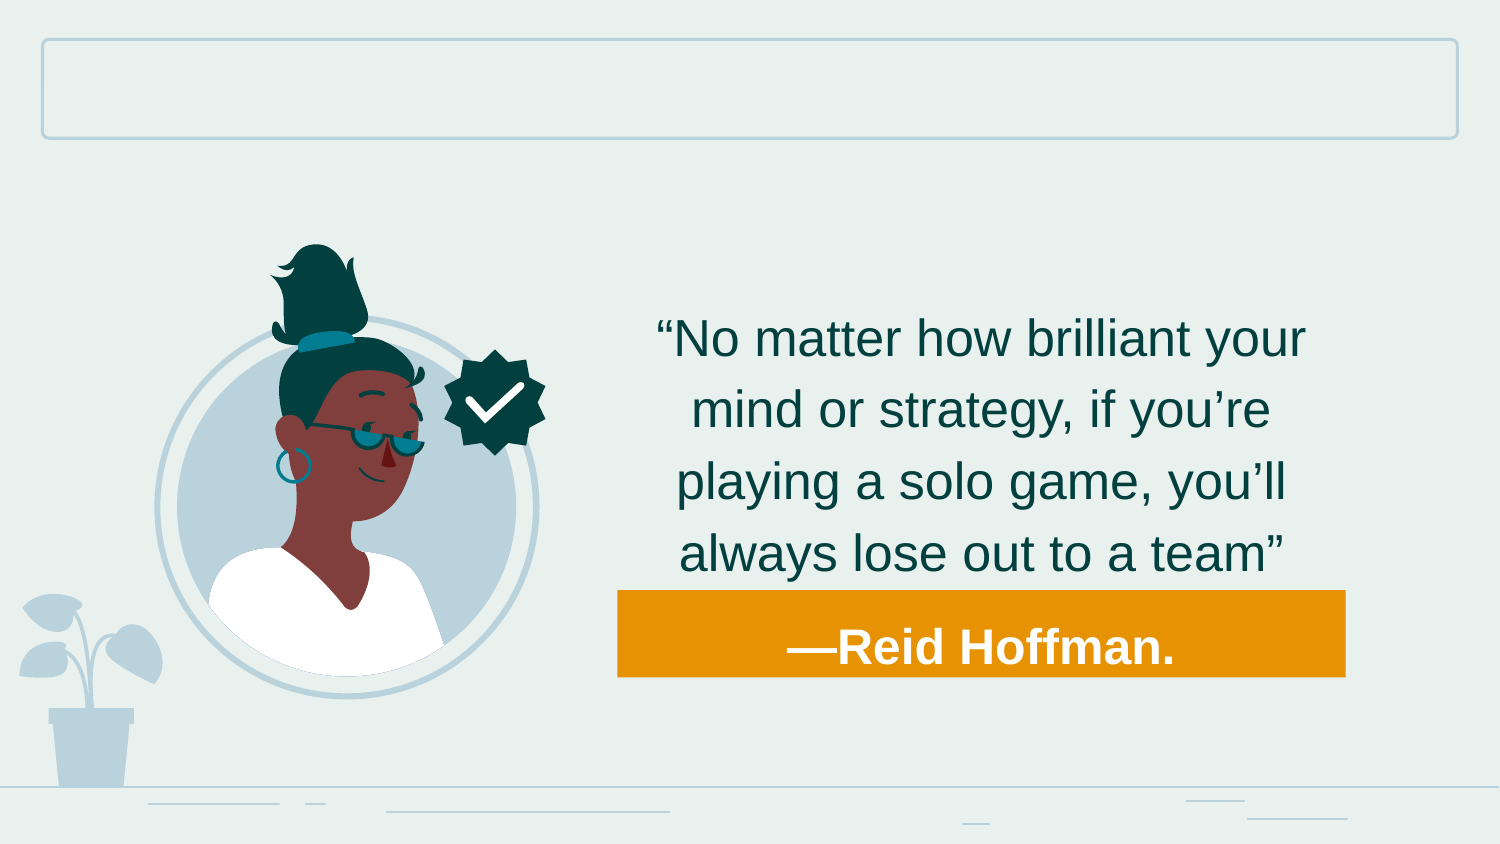

“No matter how brilliant your mind or strategy, if you’re playing a solo game, you’ll always lose out to a team”
# —Reid Hoffman.